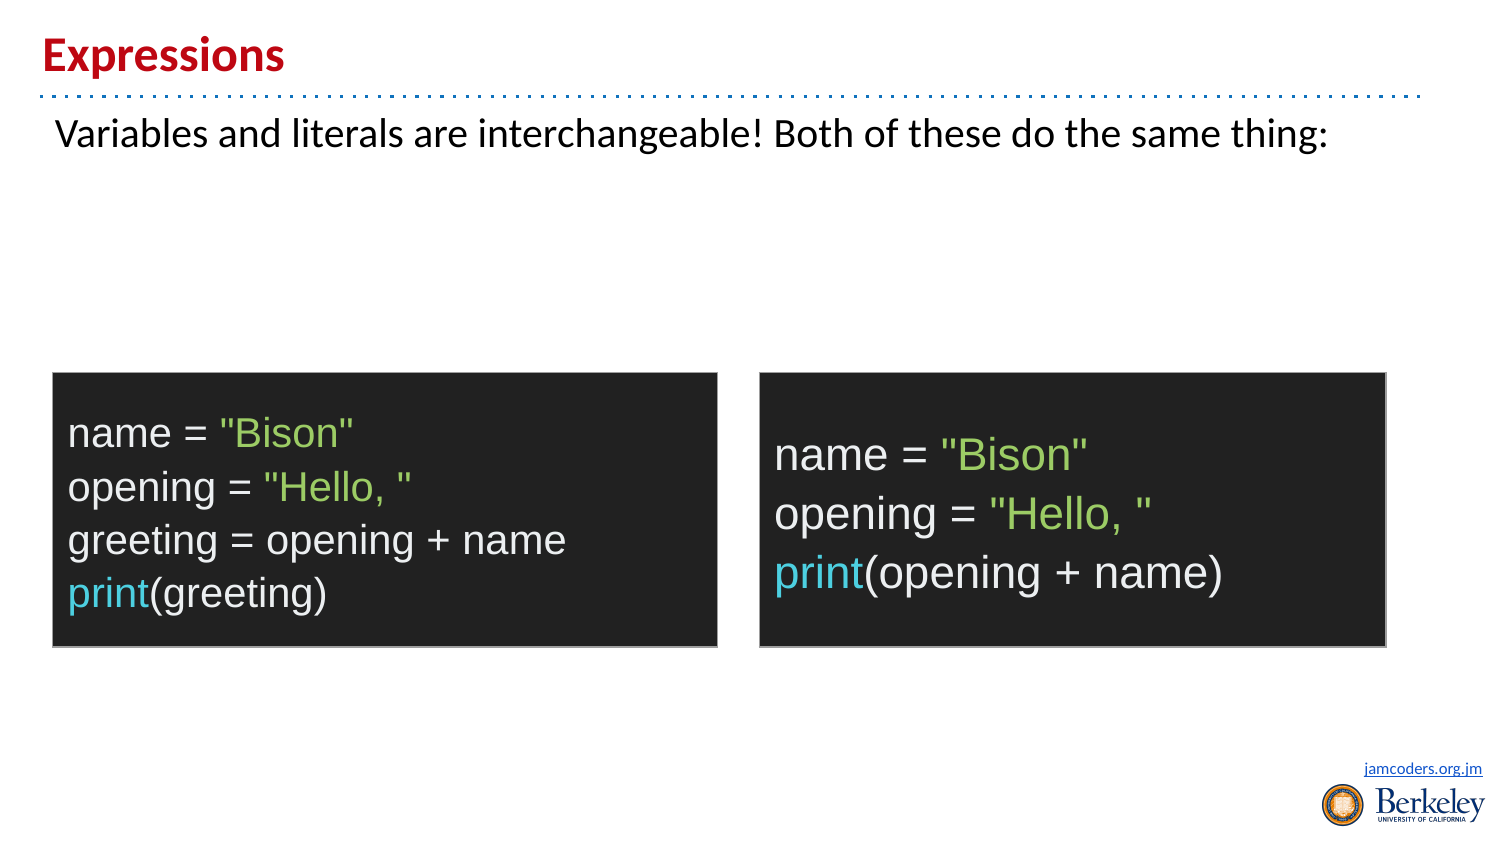

# Expressions
Variables and literals are interchangeable! Both of these do the same thing:
| name = "Bison" opening = "Hello, " greeting = opening + name print(greeting) |
| --- |
| name = "Bison" opening = "Hello, " print(opening + name) |
| --- |